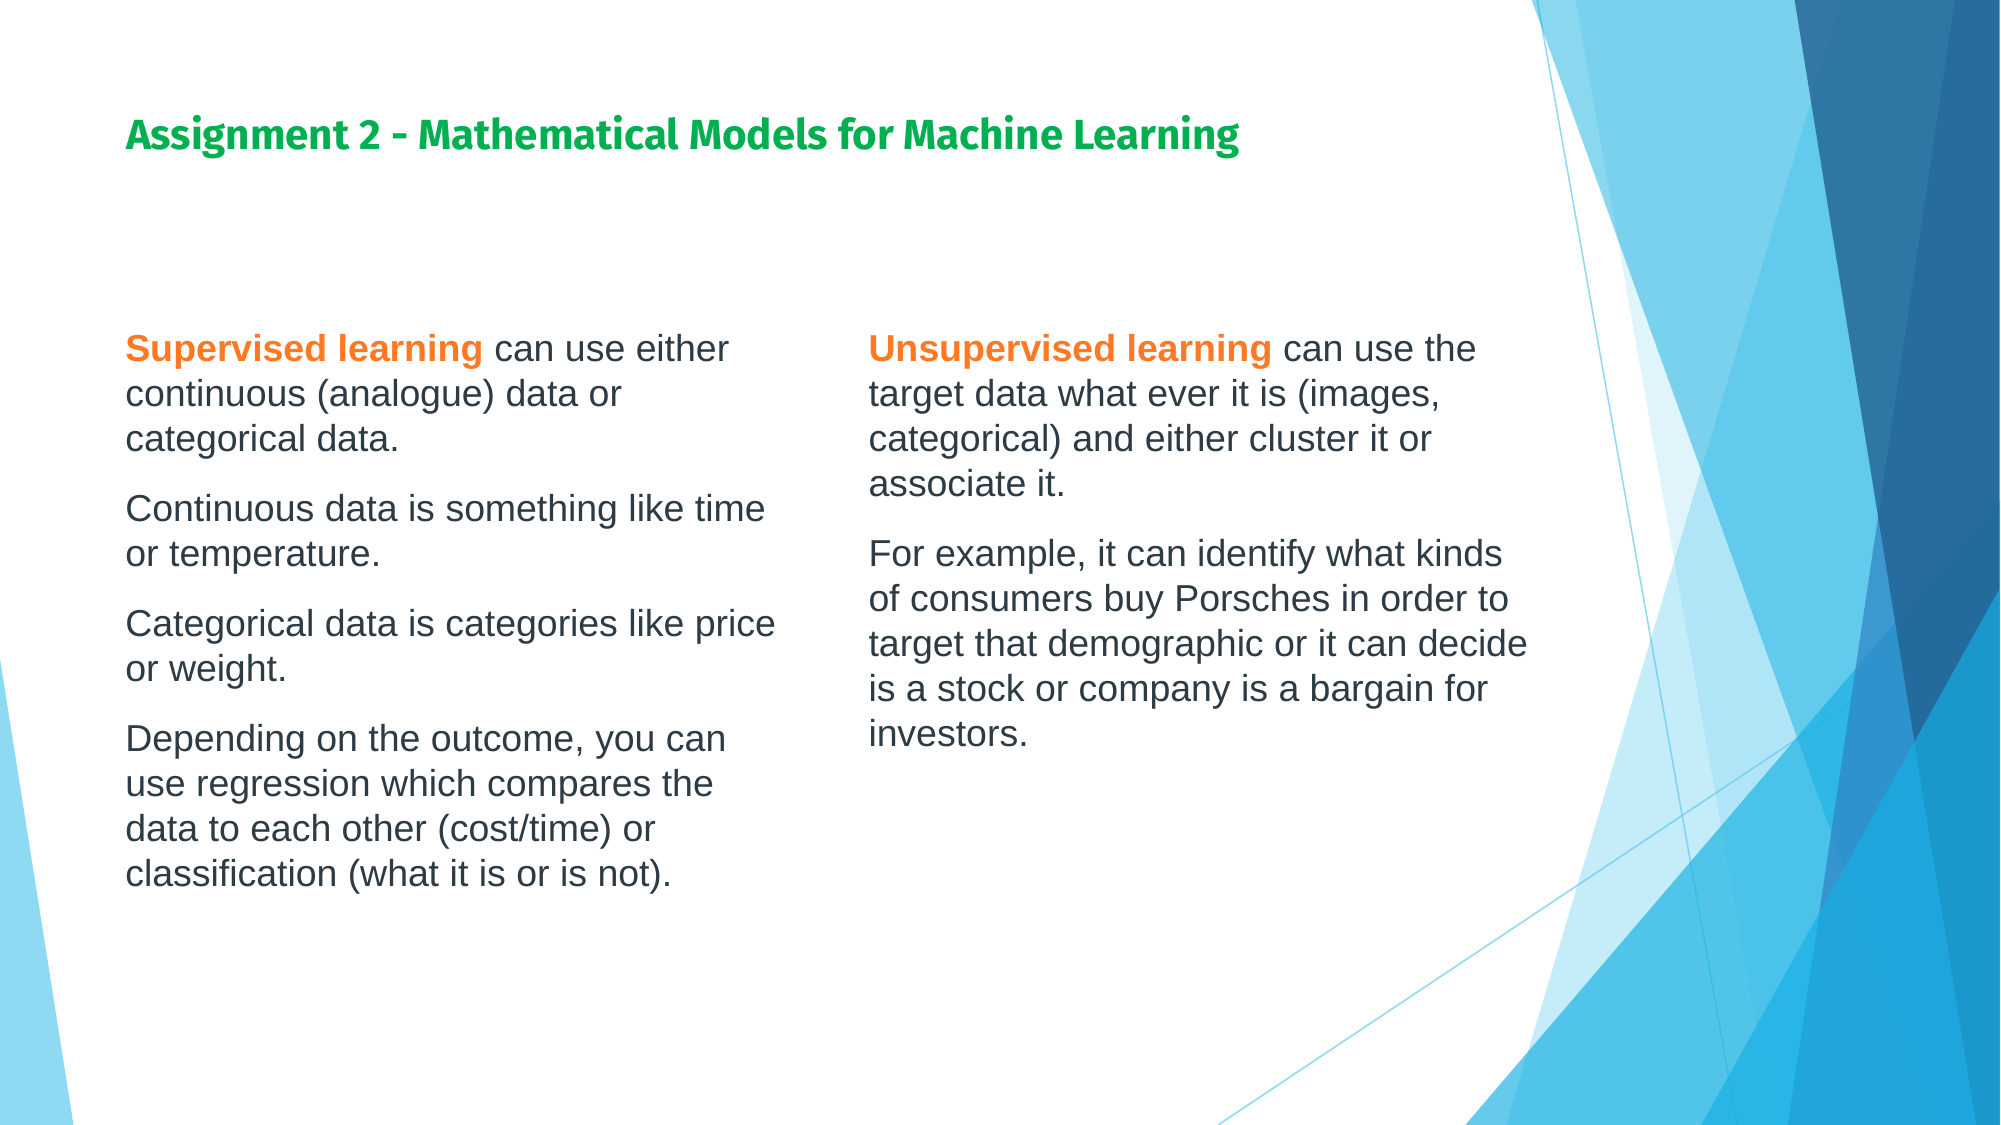

# Assignment 2 - Mathematical Models for Machine Learning
Unsupervised learning can use the target data what ever it is (images, categorical) and either cluster it or associate it.
For example, it can identify what kinds of consumers buy Porsches in order to target that demographic or it can decide is a stock or company is a bargain for investors.
Supervised learning can use either continuous (analogue) data or categorical data.
Continuous data is something like time or temperature.
Categorical data is categories like price or weight.
Depending on the outcome, you can use regression which compares the data to each other (cost/time) or classification (what it is or is not).